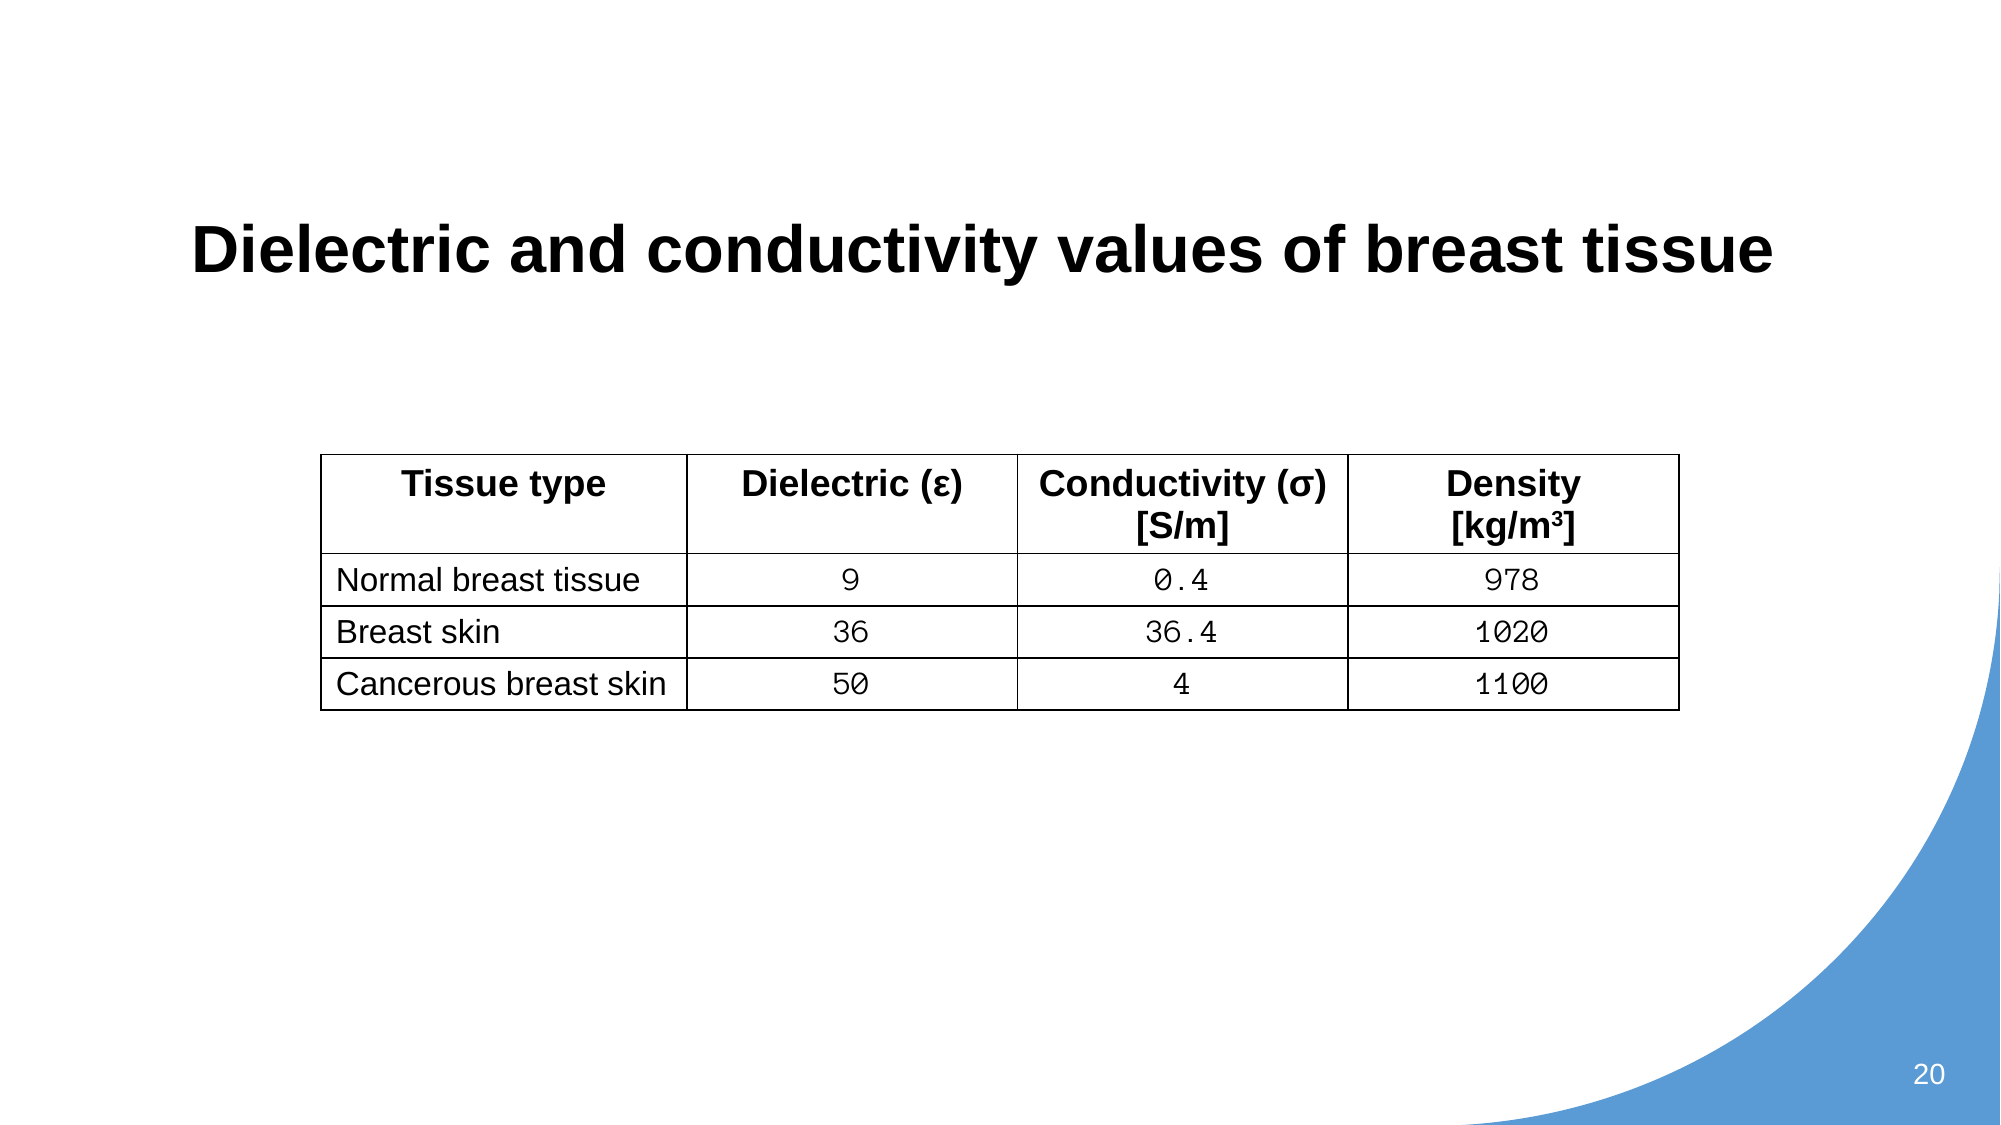

# Dielectric and conductivity values of breast tissue
| Tissue type | Dielectric (ε) | Conductivity (σ) [S/m] | Density [kg/m3] |
| --- | --- | --- | --- |
| Normal breast tissue | 9 | 0.4 | 978 |
| Breast skin | 36 | 36.4 | 1020 |
| Cancerous breast skin | 50 | 4 | 1100 |
20